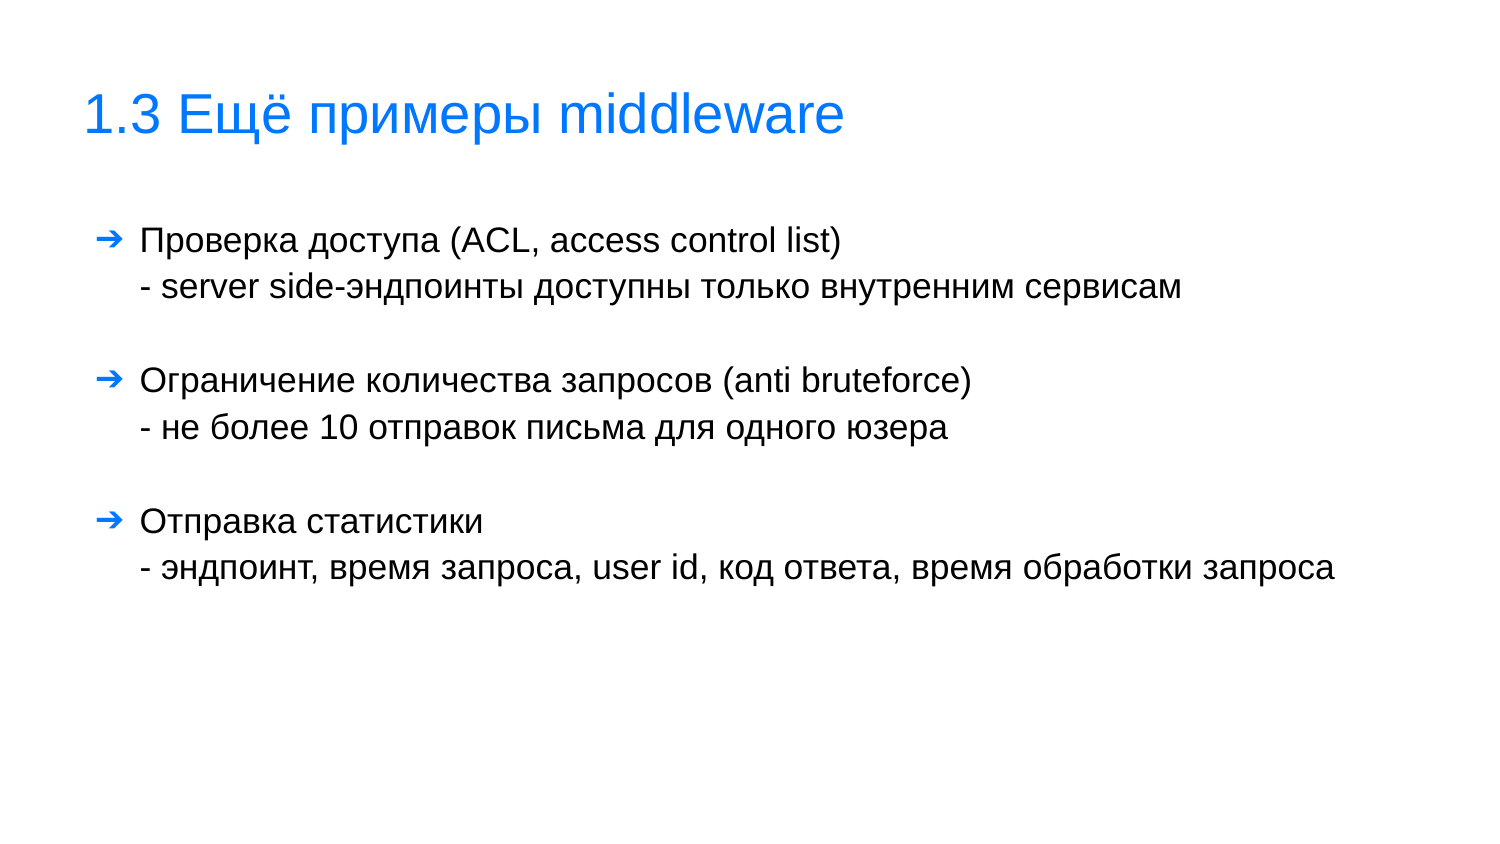

1.3 Ещё примеры middleware

Проверка доступа (ACL, access control list)
- server side-эндпоинты доступны только внутренним сервисам

Ограничение количества запросов (anti bruteforce)
- не более 10 отправок письма для одного юзера

Отправка статистики
- эндпоинт, время запроса, user id, код ответа, время обработки запроса